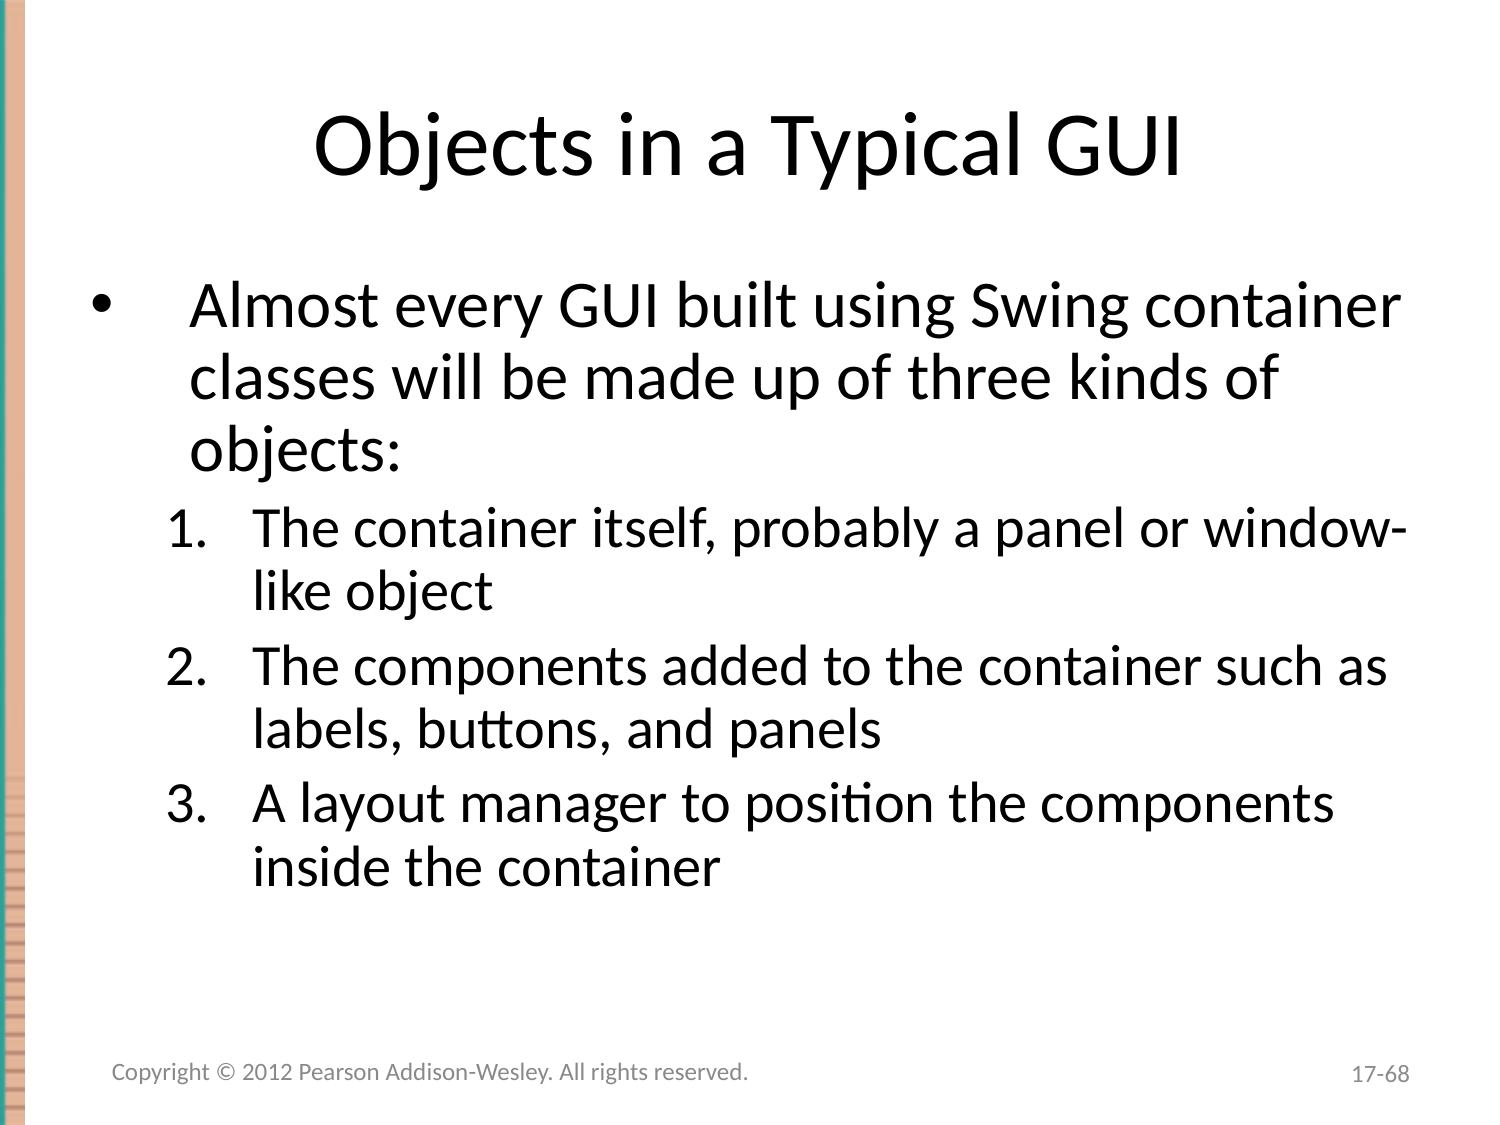

# Objects in a Typical GUI
Almost every GUI built using Swing container classes will be made up of three kinds of objects:
The container itself, probably a panel or window-like object
The components added to the container such as labels, buttons, and panels
A layout manager to position the components inside the container
Copyright © 2012 Pearson Addison-Wesley. All rights reserved.
17-68